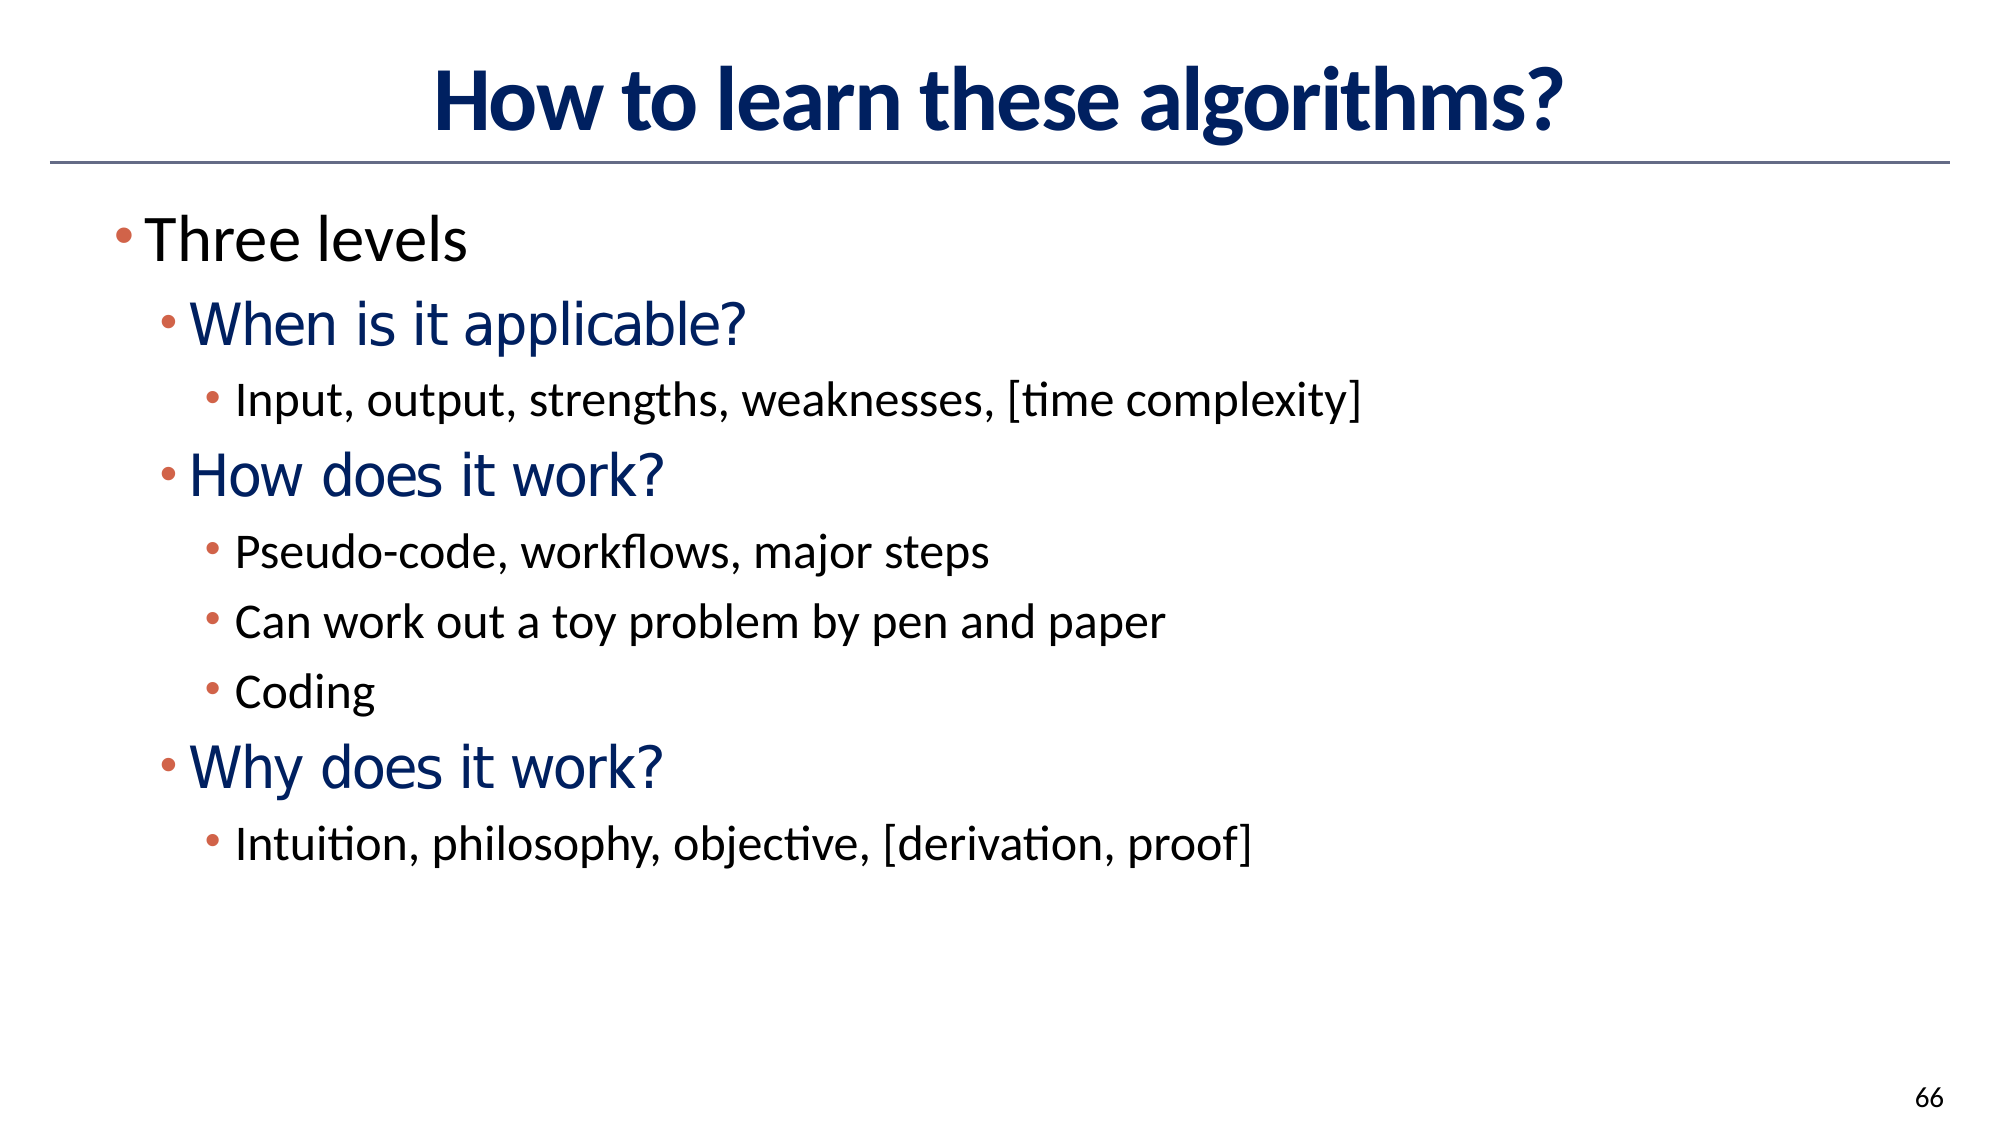

# How to learn these algorithms?
Three levels
When is it applicable?
Input, output, strengths, weaknesses, [time complexity]
How does it work?
Pseudo-code, workflows, major steps
Can work out a toy problem by pen and paper
Coding
Why does it work?
Intuition, philosophy, objective, [derivation, proof]
66